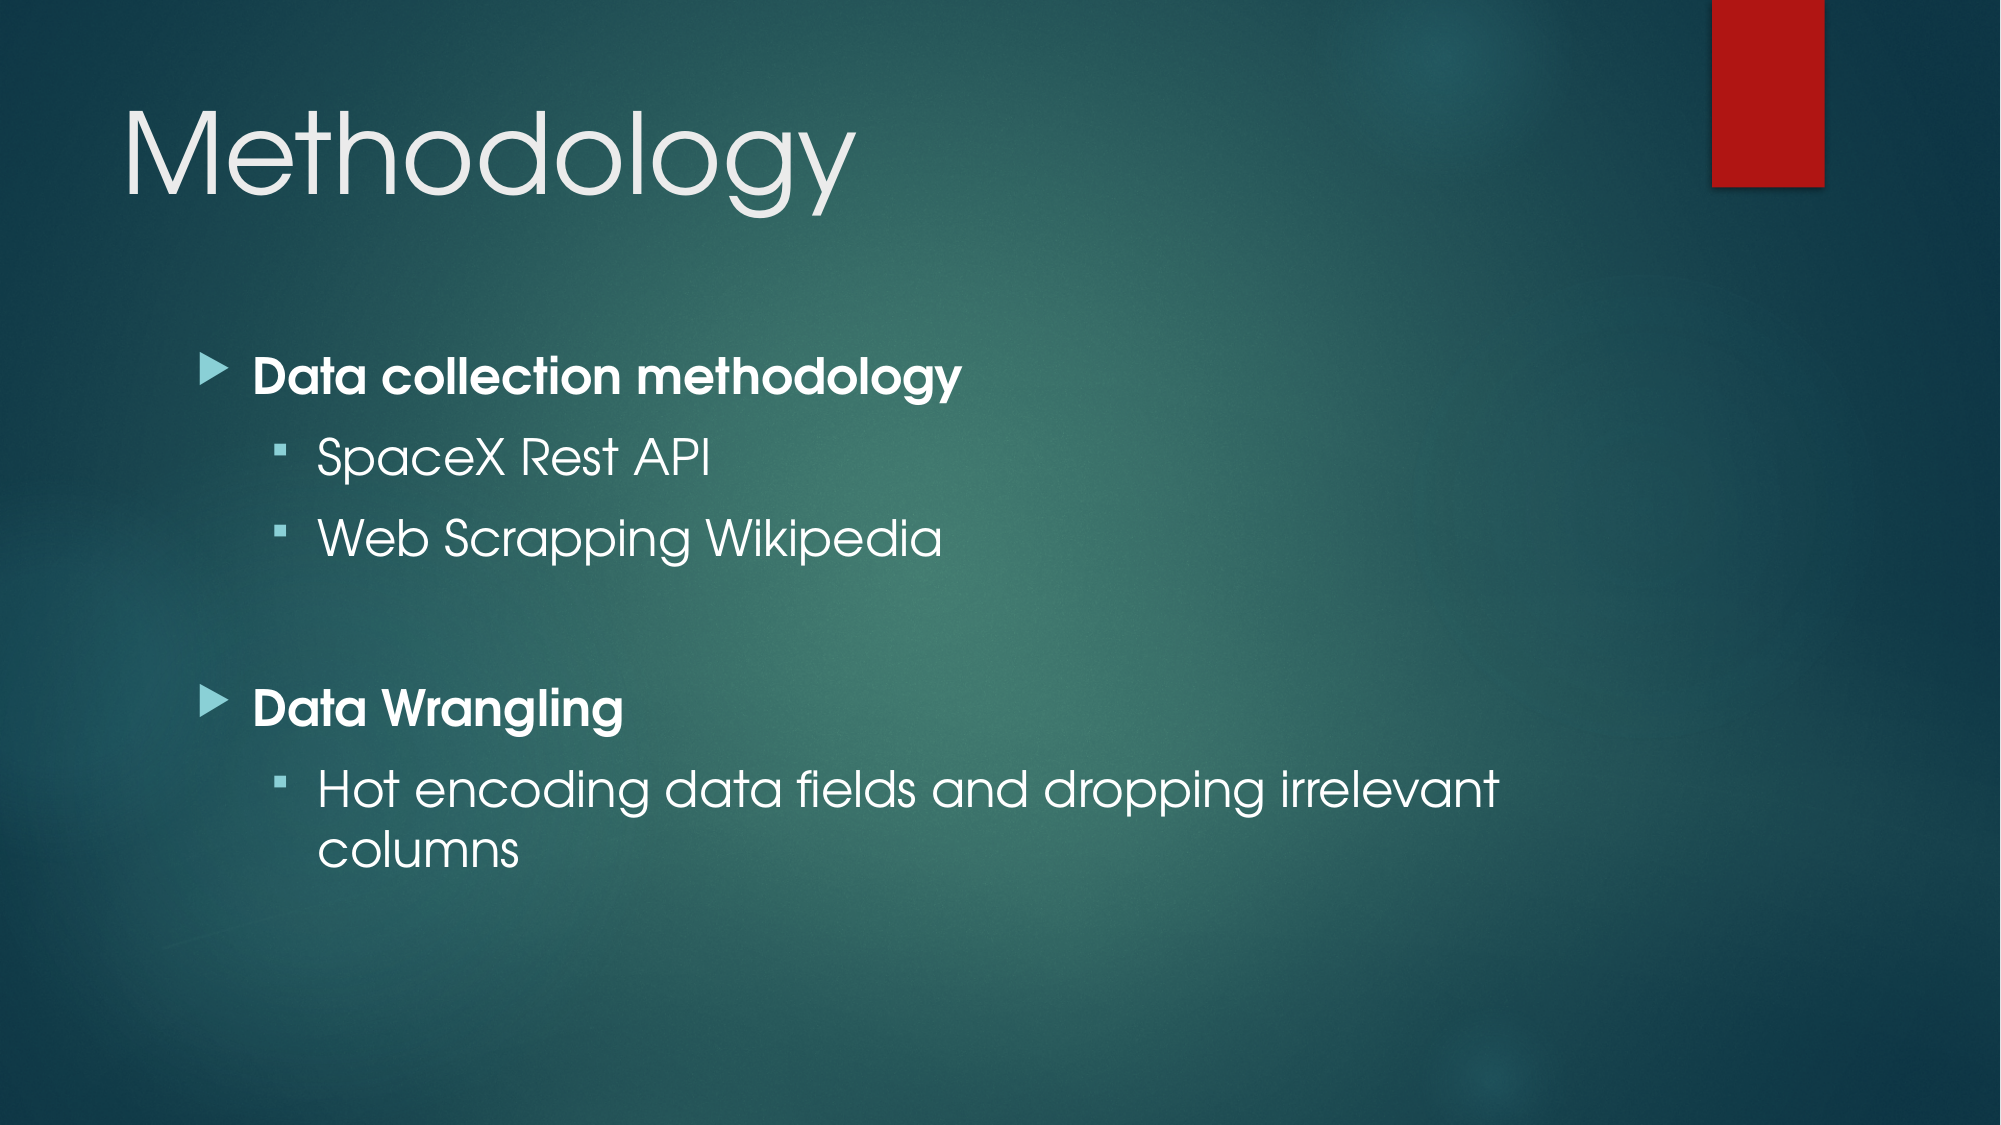

# Methodology
Data collection methodology
SpaceX Rest API
Web Scrapping Wikipedia

Data Wrangling
Hot encoding data fields and dropping irrelevant columns